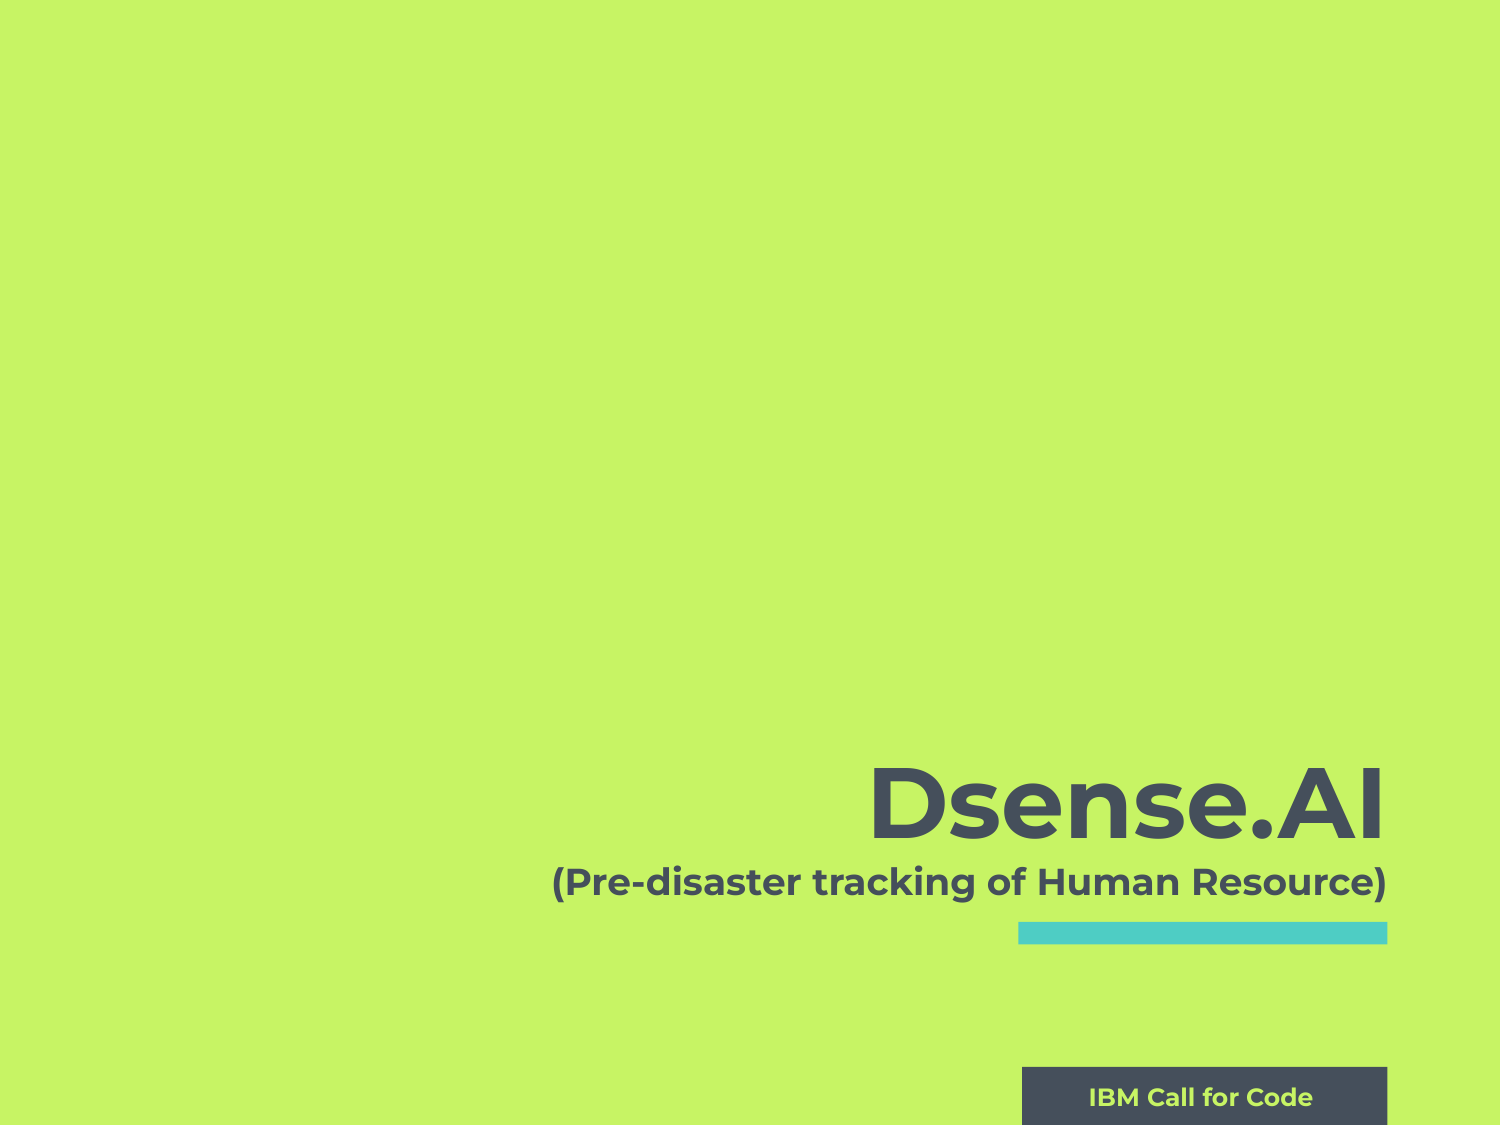

# Dsense.AI (Pre-disaster tracking of Human Resource)
IBM Call for Code